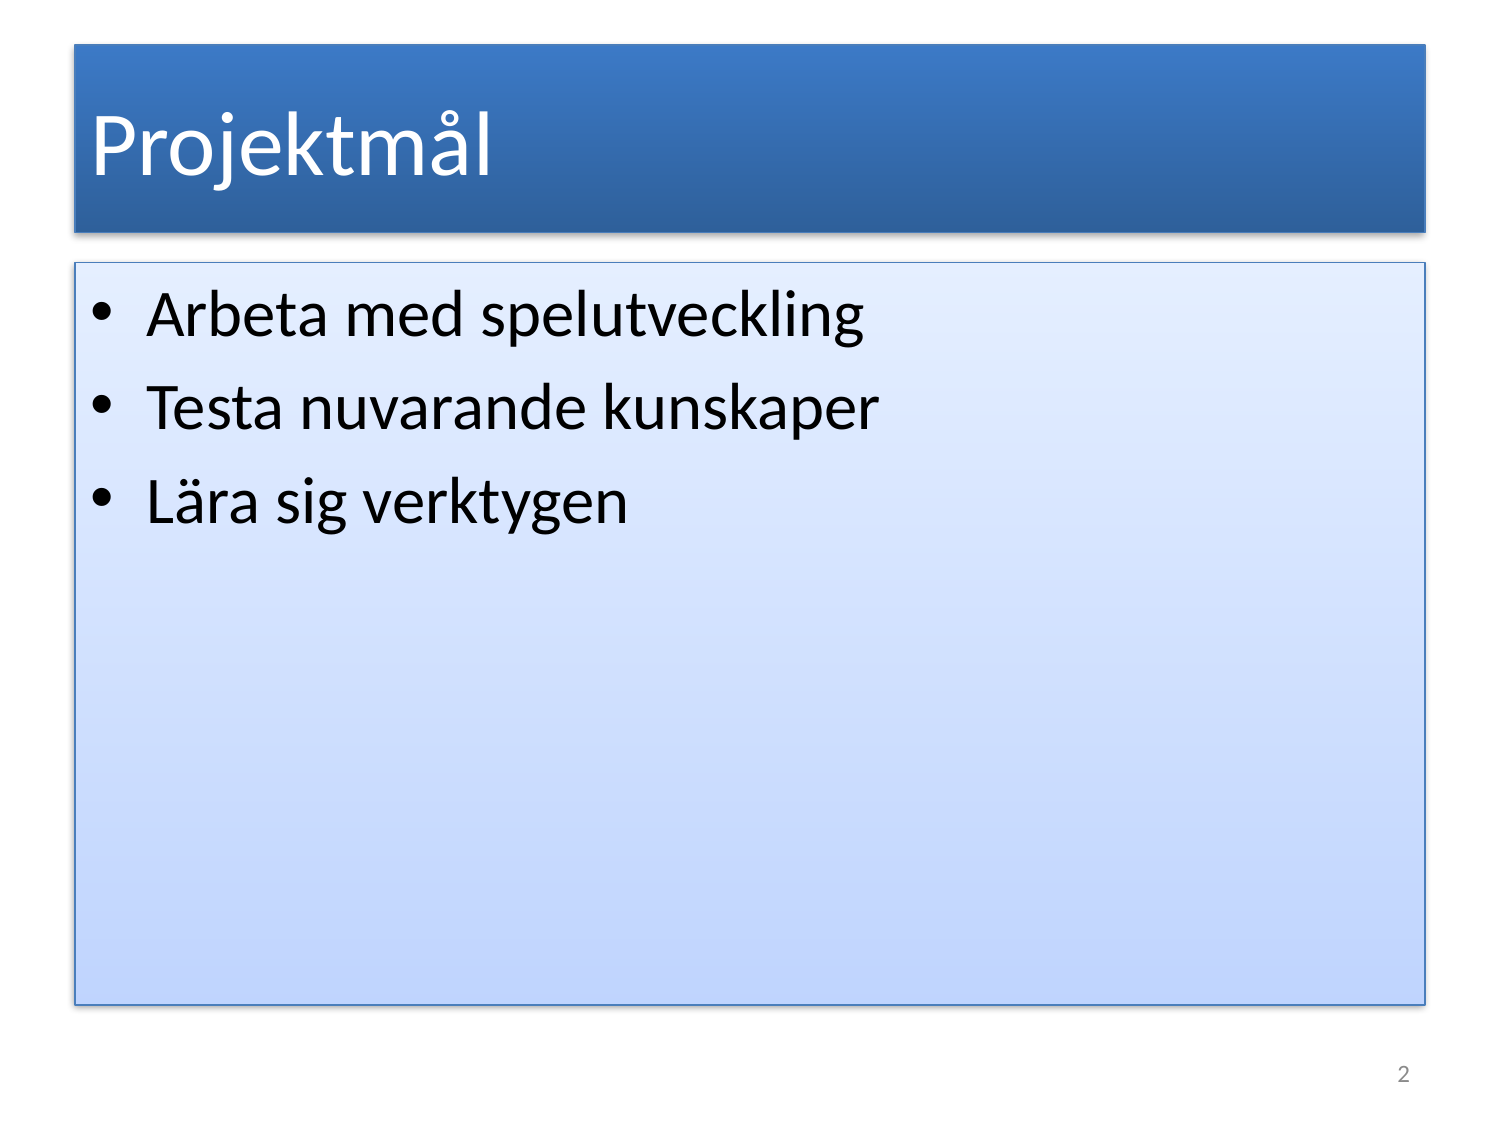

# Projektmål
Arbeta med spelutveckling
Testa nuvarande kunskaper
Lära sig verktygen
2